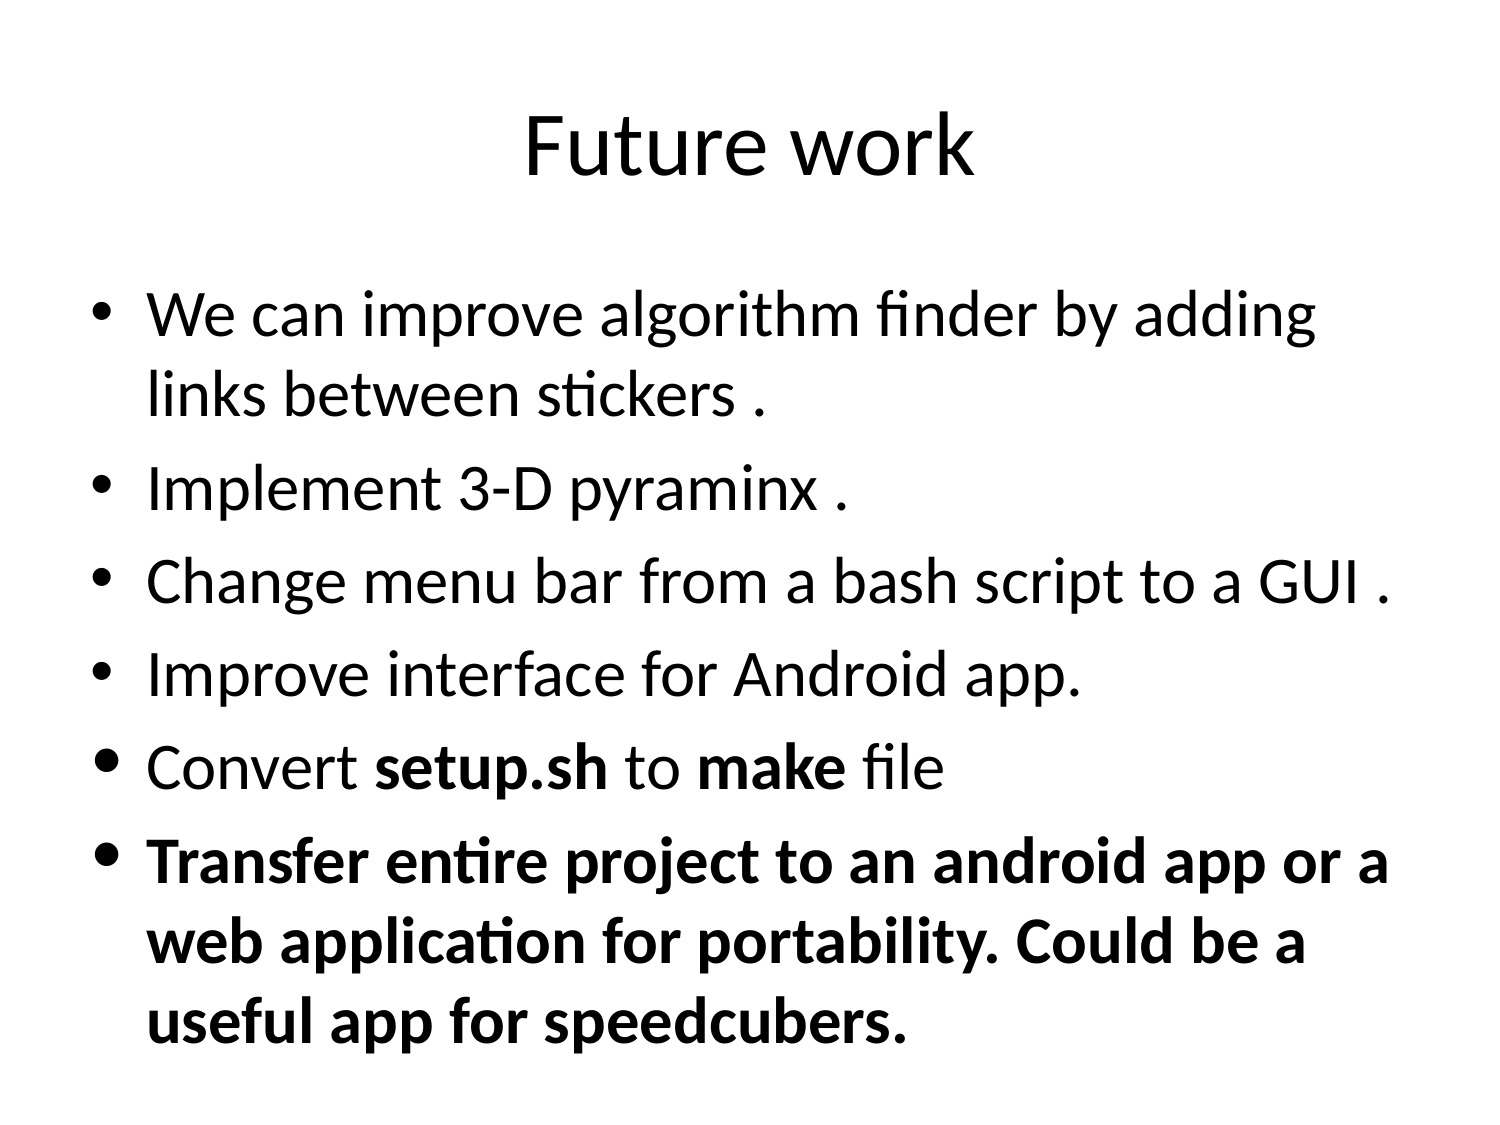

# Future work
We can improve algorithm finder by adding links between stickers .
Implement 3-D pyraminx .
Change menu bar from a bash script to a GUI .
Improve interface for Android app.
Convert setup.sh to make file
Transfer entire project to an android app or a web application for portability. Could be a useful app for speedcubers.